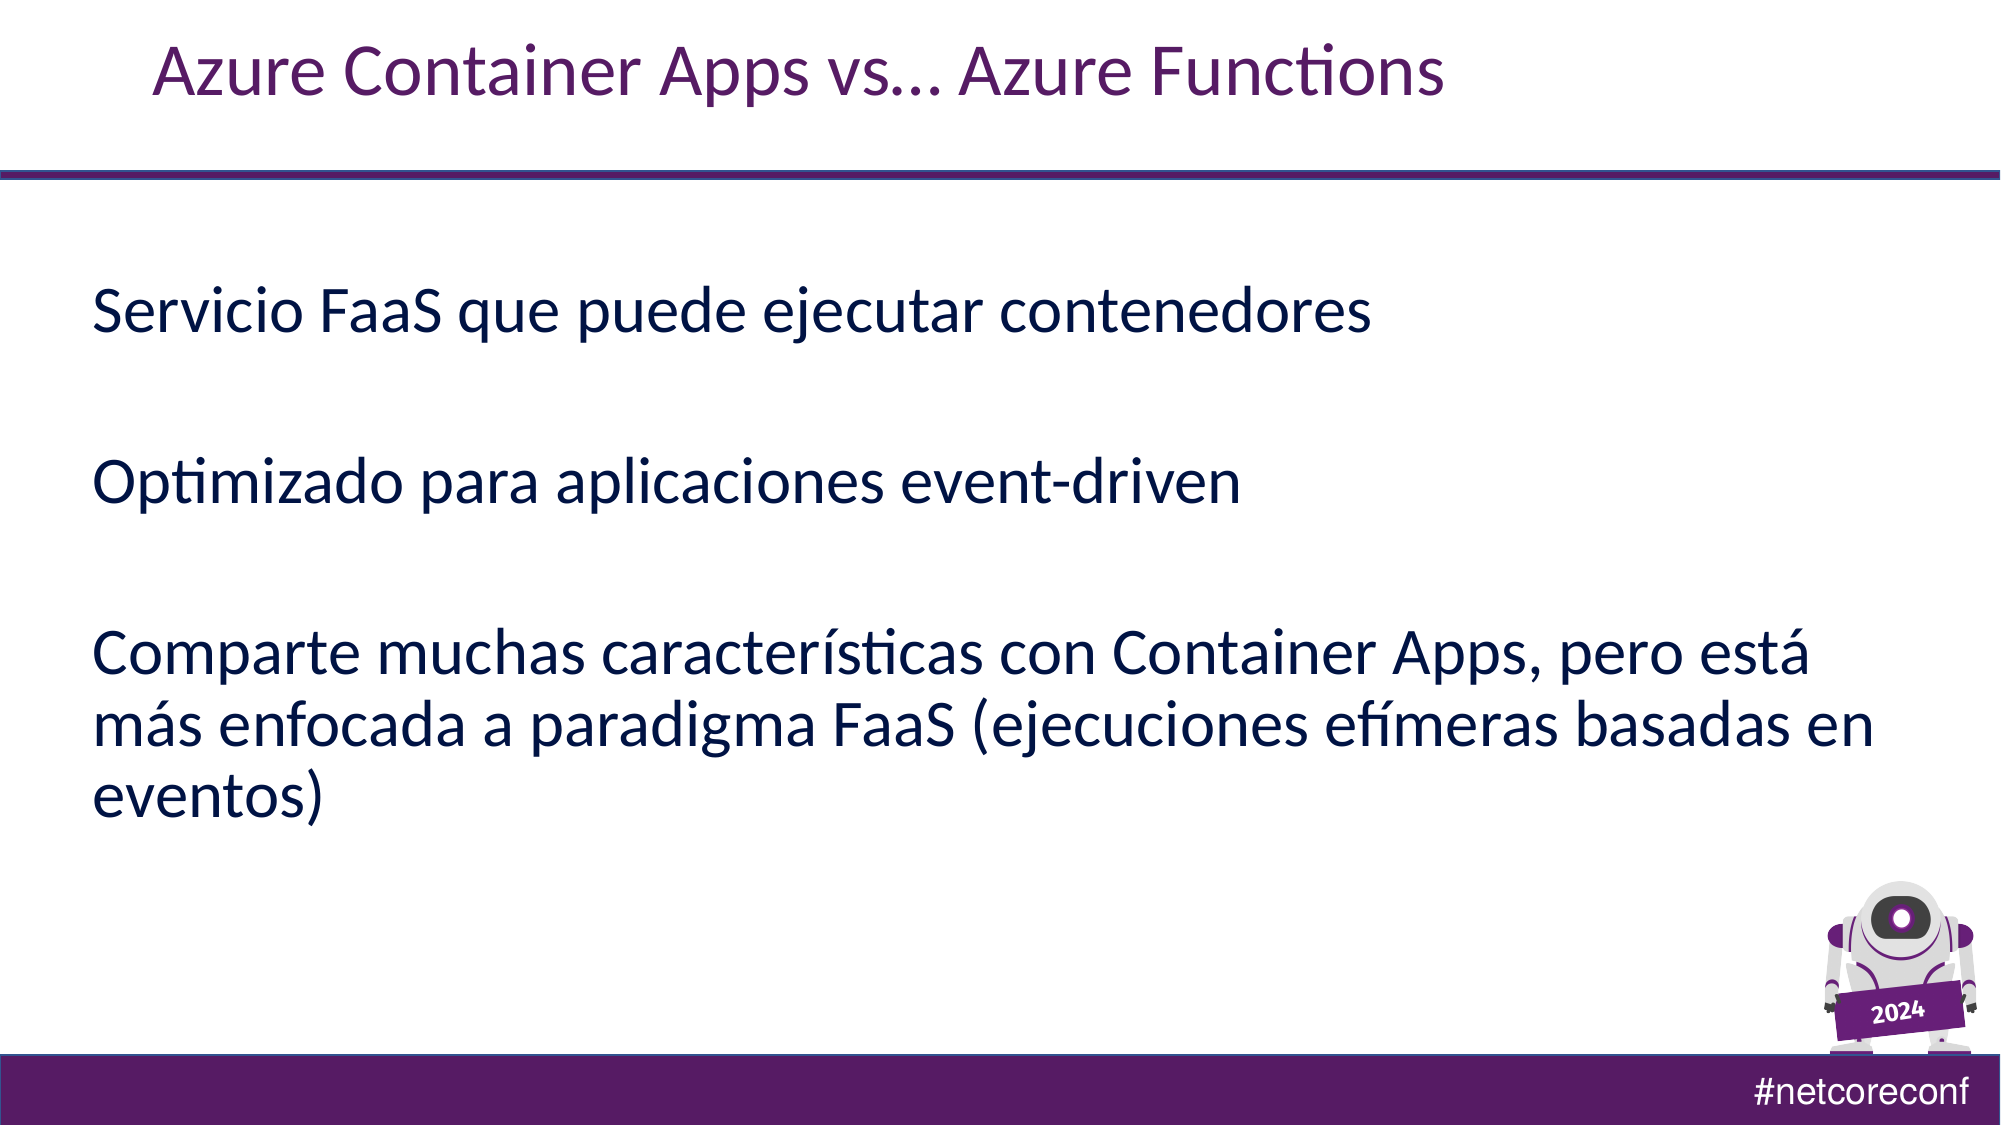

# Azure Container Apps vs… Azure Functions
Servicio FaaS que puede ejecutar contenedores

Optimizado para aplicaciones event-driven

Comparte muchas características con Container Apps, pero está más enfocada a paradigma FaaS (ejecuciones efímeras basadas en eventos)